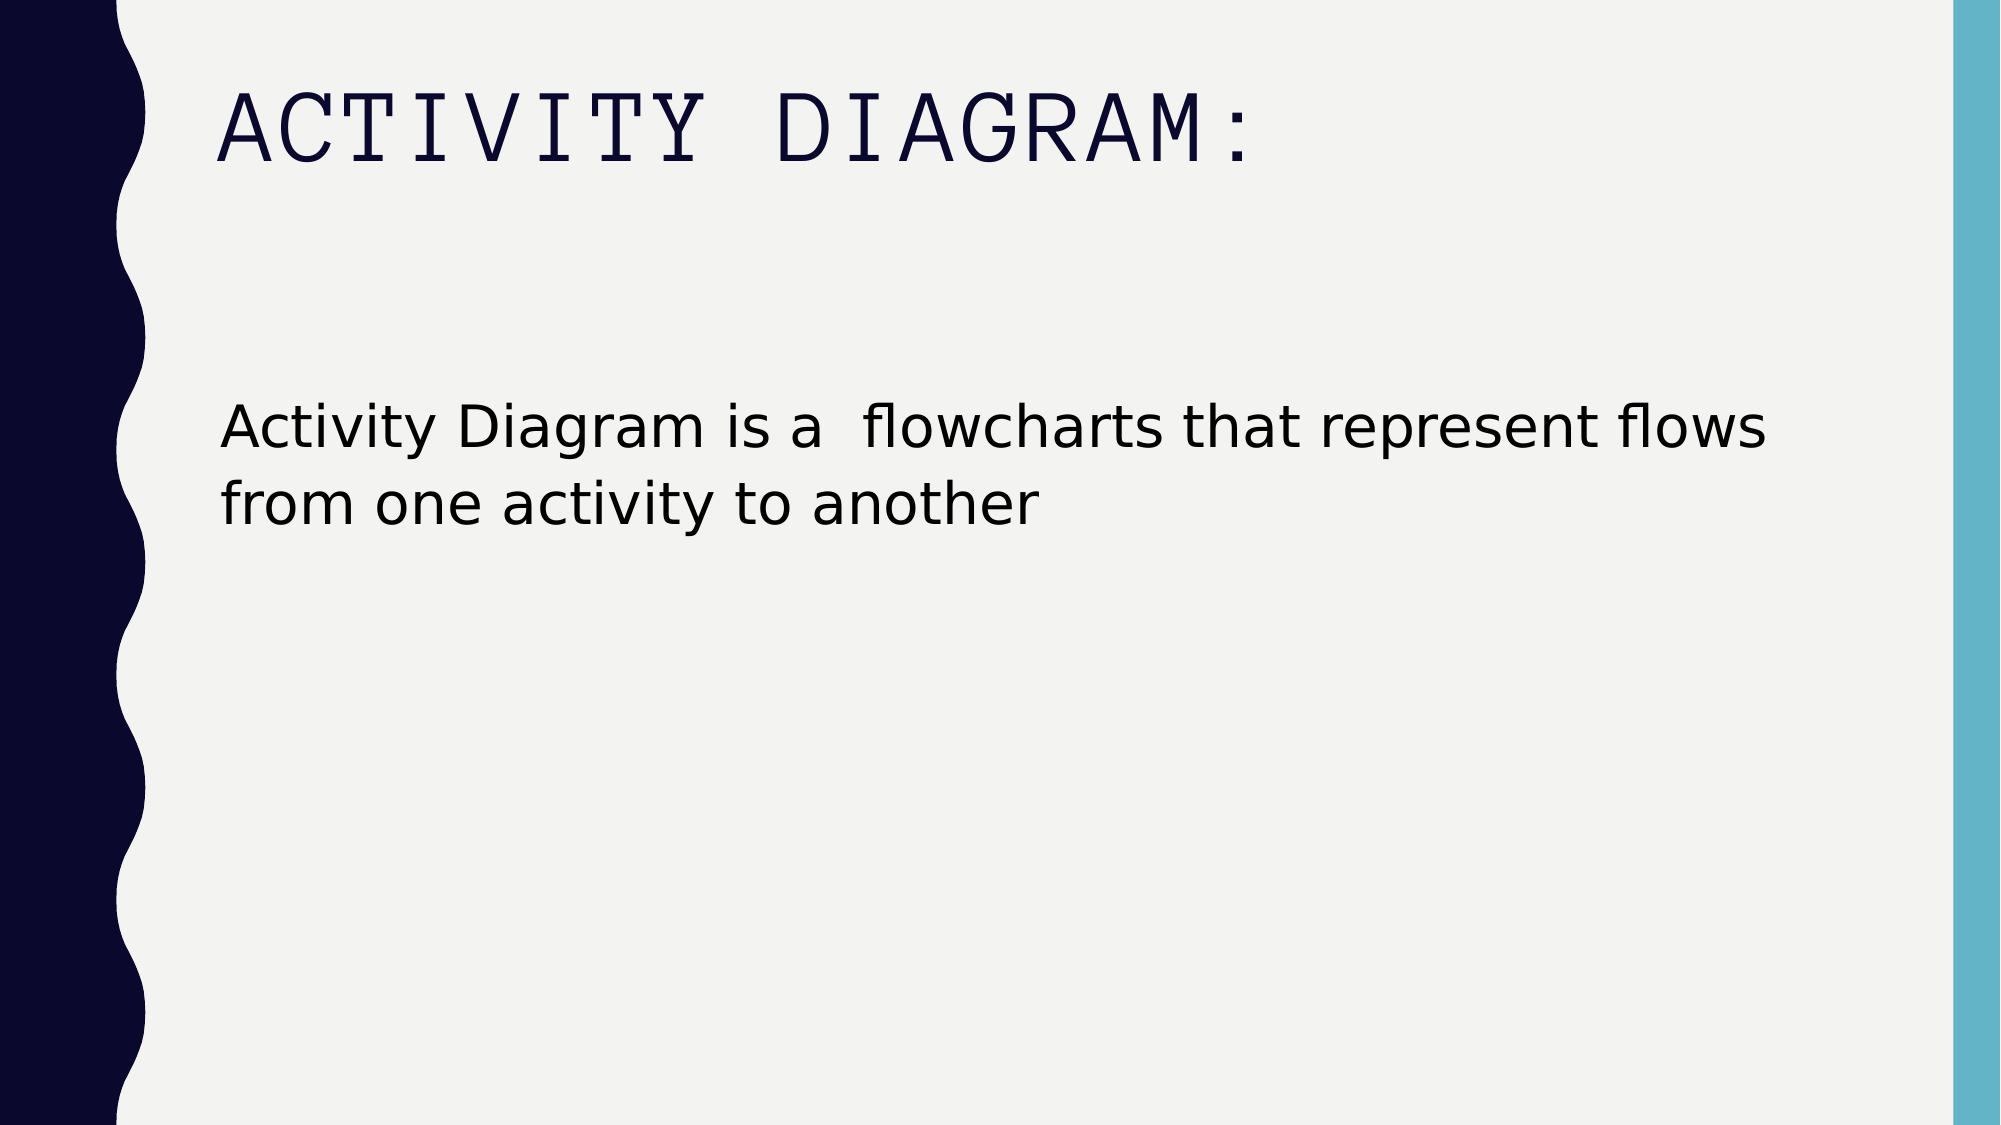

# Activity Diagram:
Activity Diagram is a  flowcharts that represent flows from one activity to another